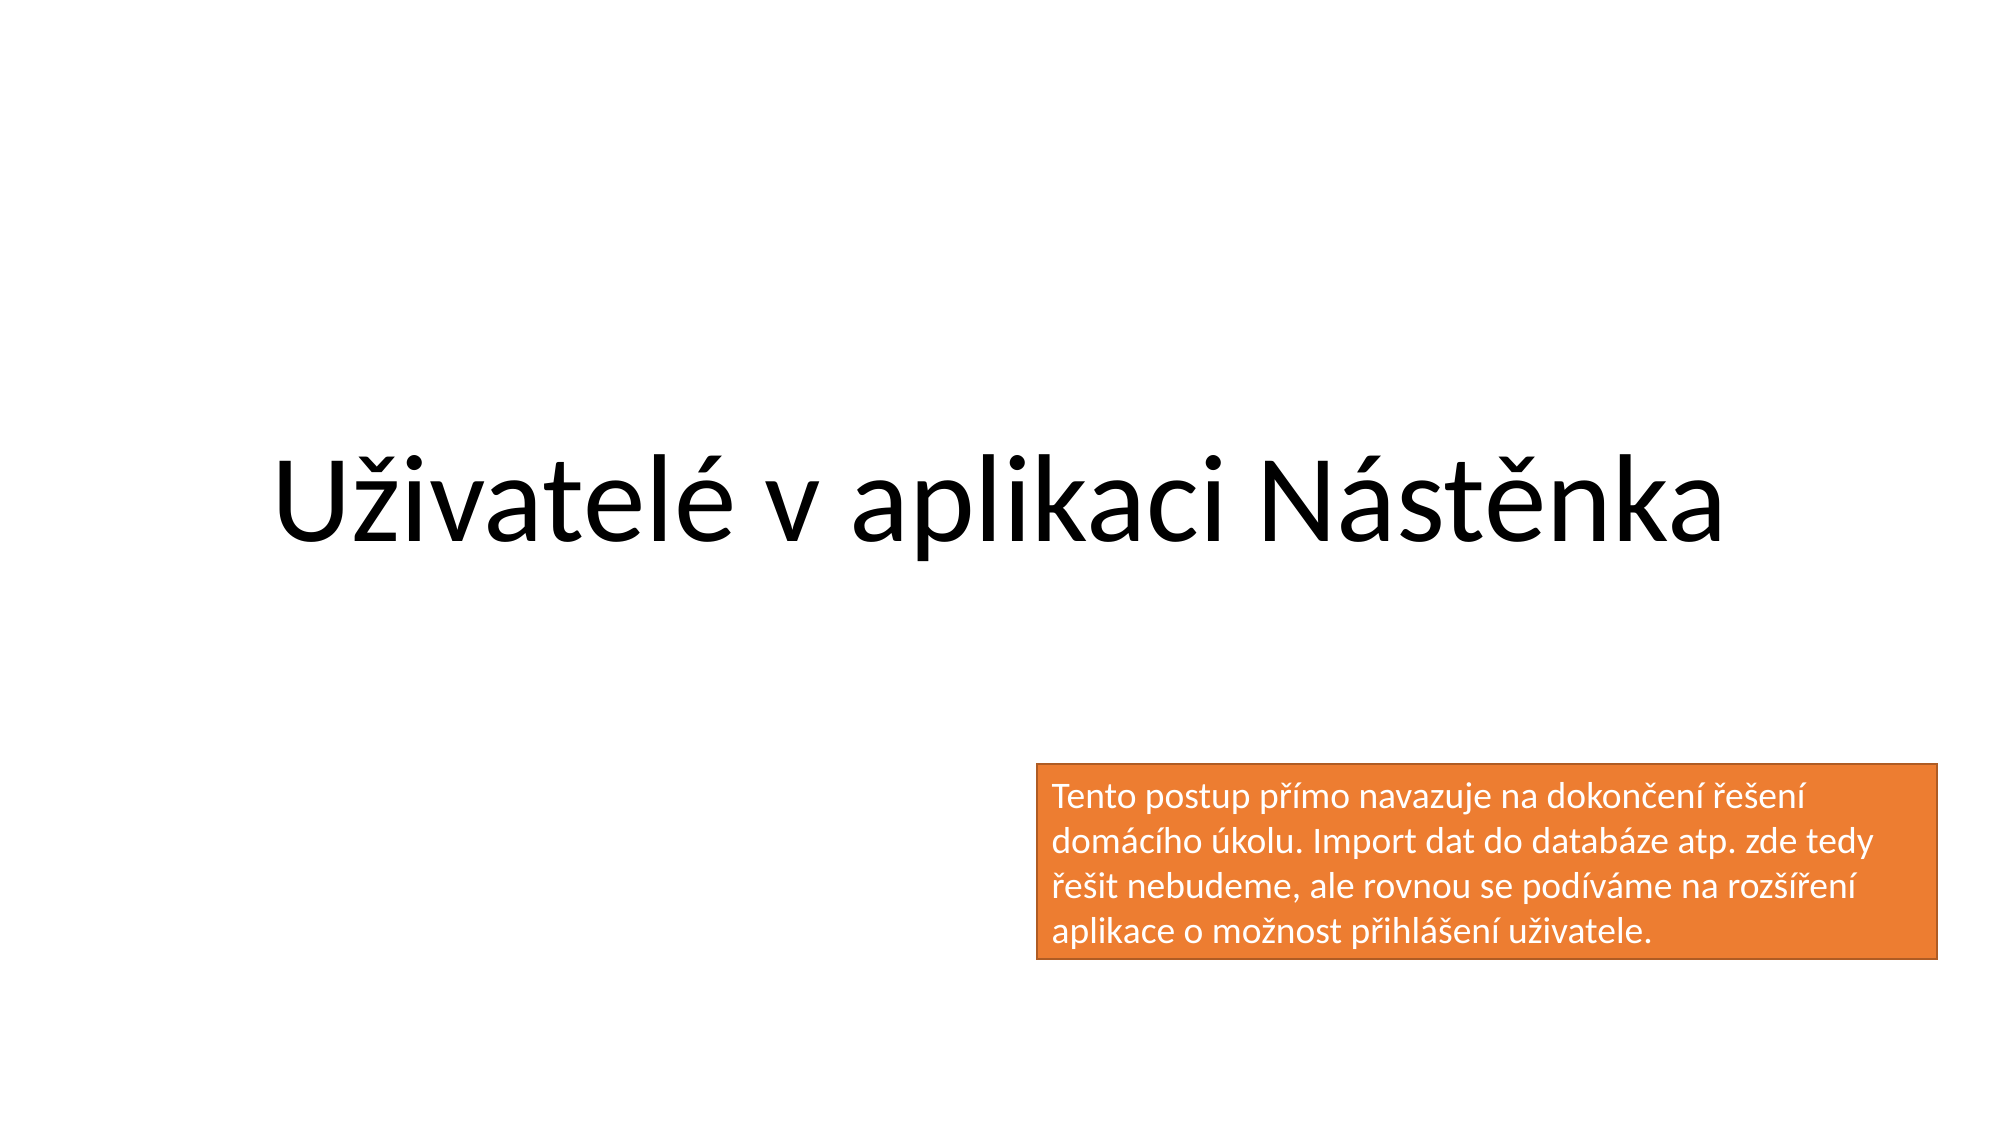

# Uživatelé v aplikaci Nástěnka

Tento postup přímo navazuje na dokončení řešení domácího úkolu. Import dat do databáze atp. zde tedy řešit nebudeme, ale rovnou se podíváme na rozšíření aplikace o možnost přihlášení uživatele.